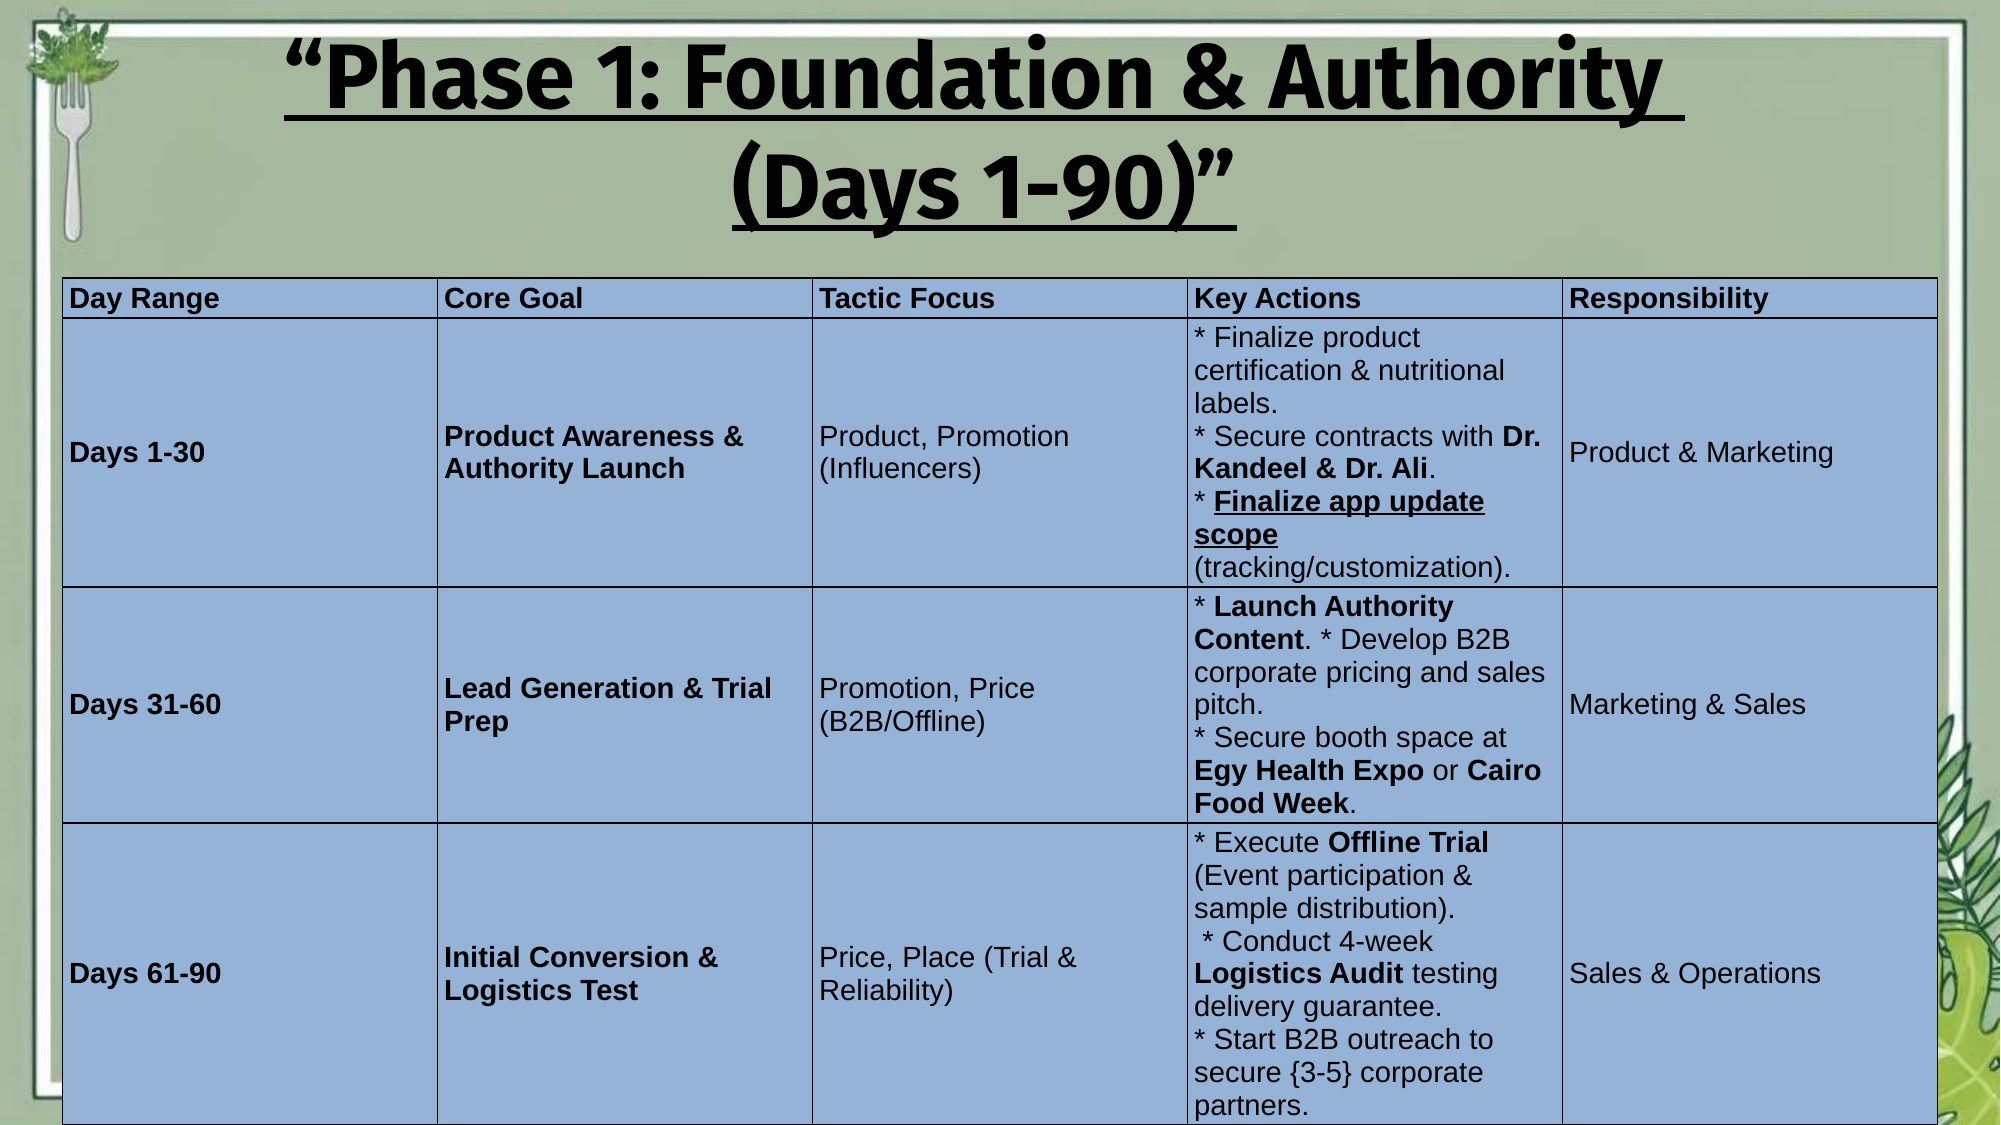

# “Phase 1: Foundation & Authority (Days 1-90)”
| Day Range | Core Goal | Tactic Focus | Key Actions | Responsibility |
| --- | --- | --- | --- | --- |
| Days 1-30 | Product Awareness & Authority Launch | Product, Promotion (Influencers) | \* Finalize product certification & nutritional labels. \* Secure contracts with Dr. Kandeel & Dr. Ali. \* Finalize app update scope (tracking/customization). | Product & Marketing |
| Days 31-60 | Lead Generation & Trial Prep | Promotion, Price (B2B/Offline) | \* Launch Authority Content. \* Develop B2B corporate pricing and sales pitch. \* Secure booth space at Egy Health Expo or Cairo Food Week. | Marketing & Sales |
| Days 61-90 | Initial Conversion & Logistics Test | Price, Place (Trial & Reliability) | \* Execute Offline Trial (Event participation & sample distribution). \* Conduct 4-week Logistics Audit testing delivery guarantee. \* Start B2B outreach to secure {3-5} corporate partners. | Sales & Operations |